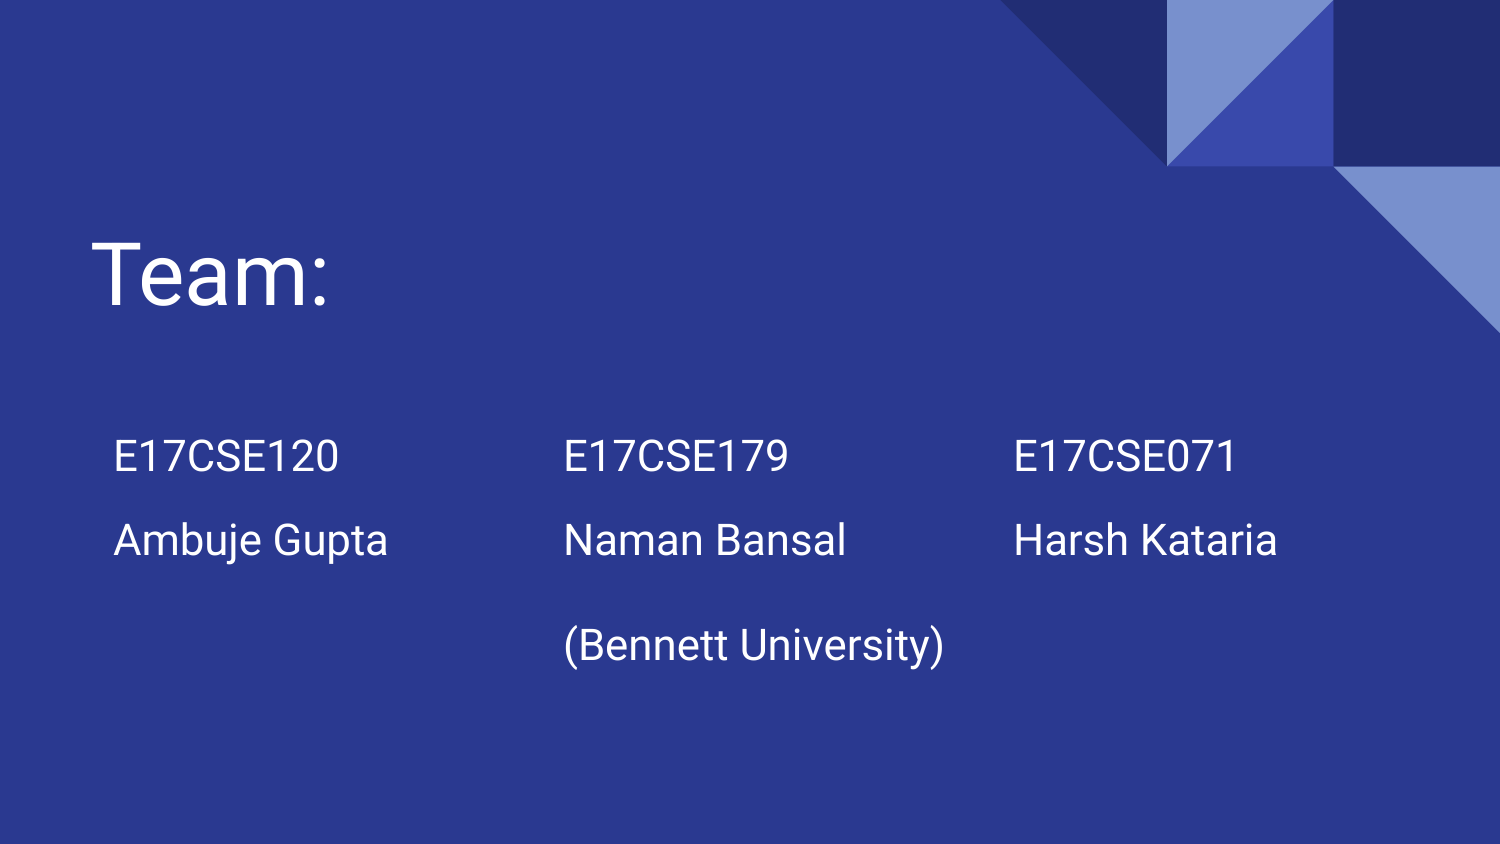

# Team:
E17CSE120 		E17CSE179		E17CSE071

Ambuje Gupta 		Naman Bansal		Harsh Kataria

	(Bennett University)